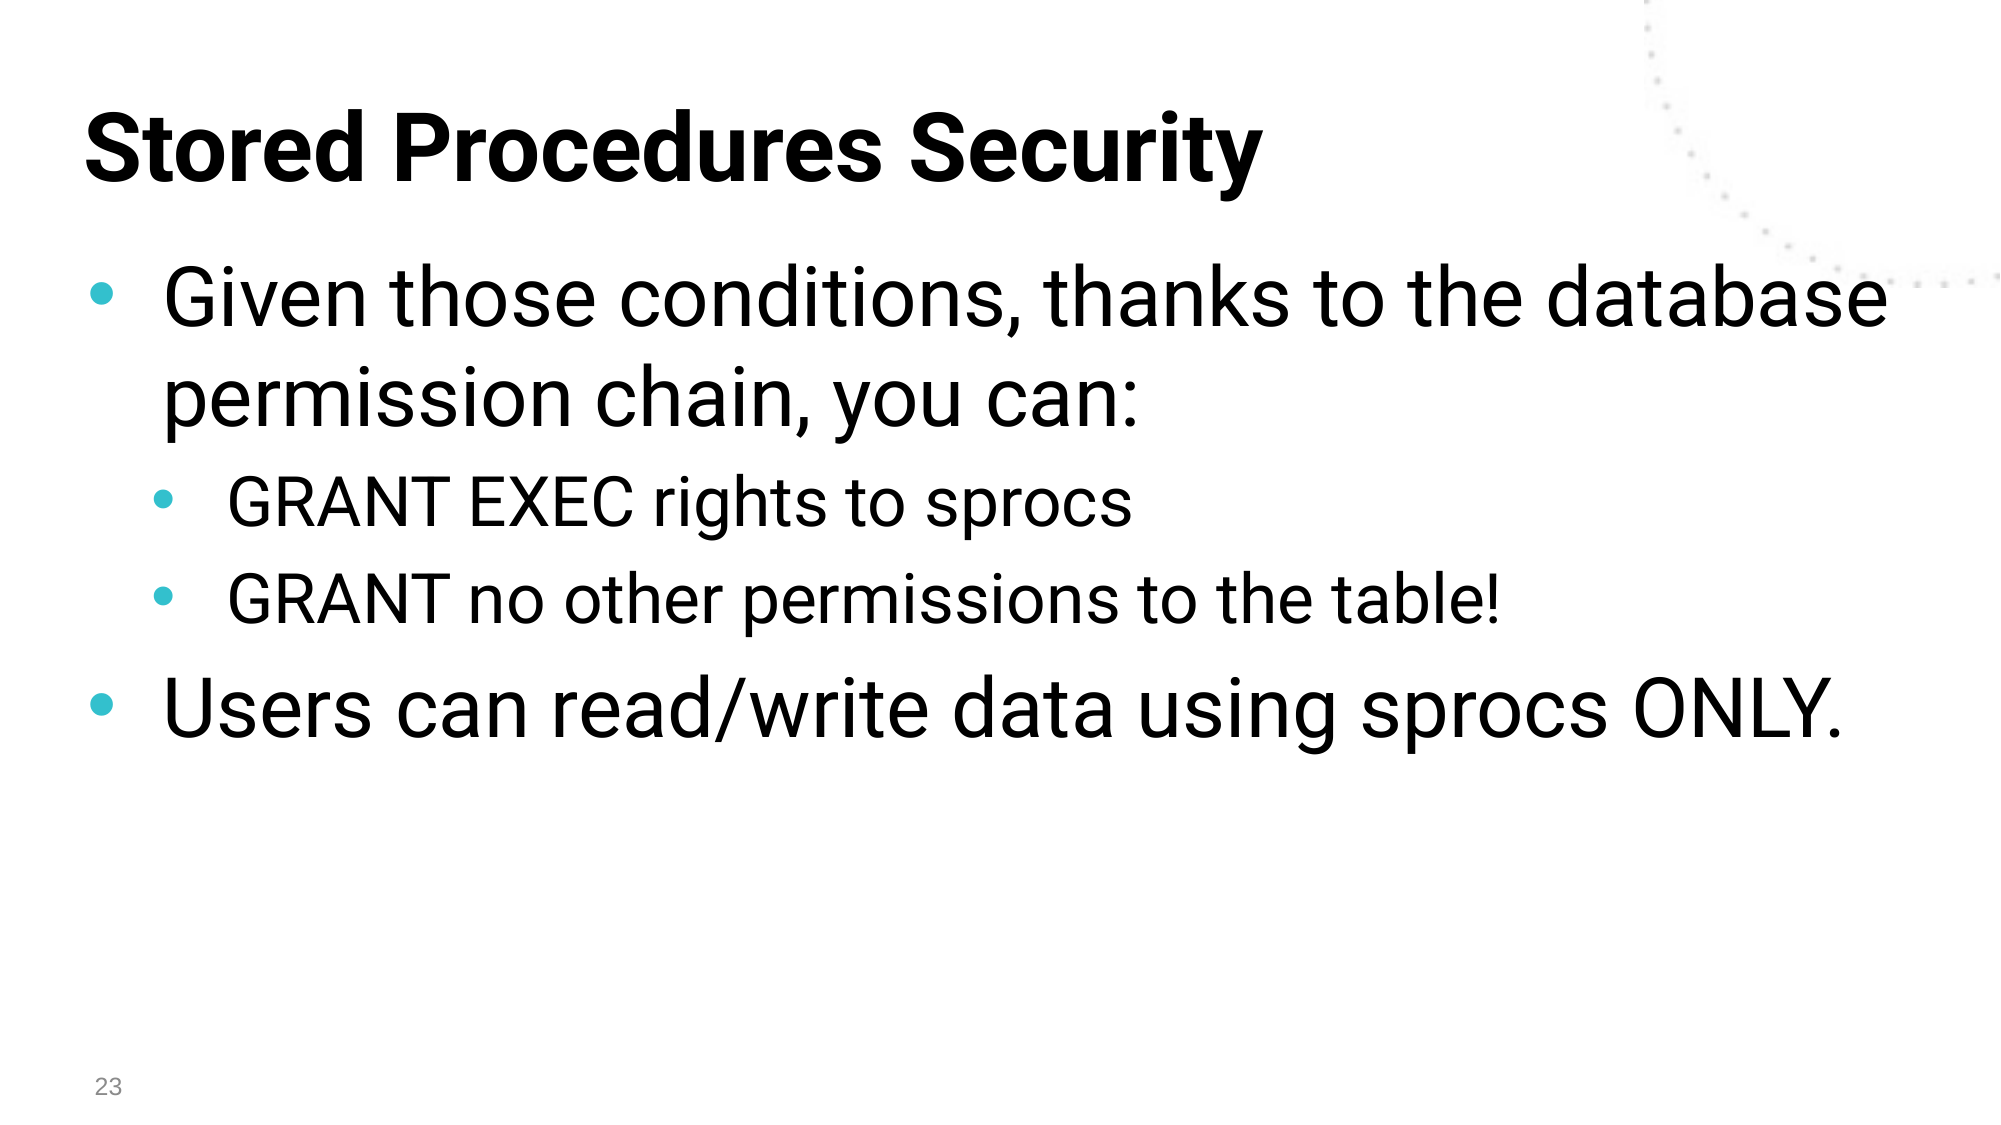

# Stored Procedures Security
Given those conditions, thanks to the database permission chain, you can:
GRANT EXEC rights to sprocs
GRANT no other permissions to the table!
Users can read/write data using sprocs ONLY.

23